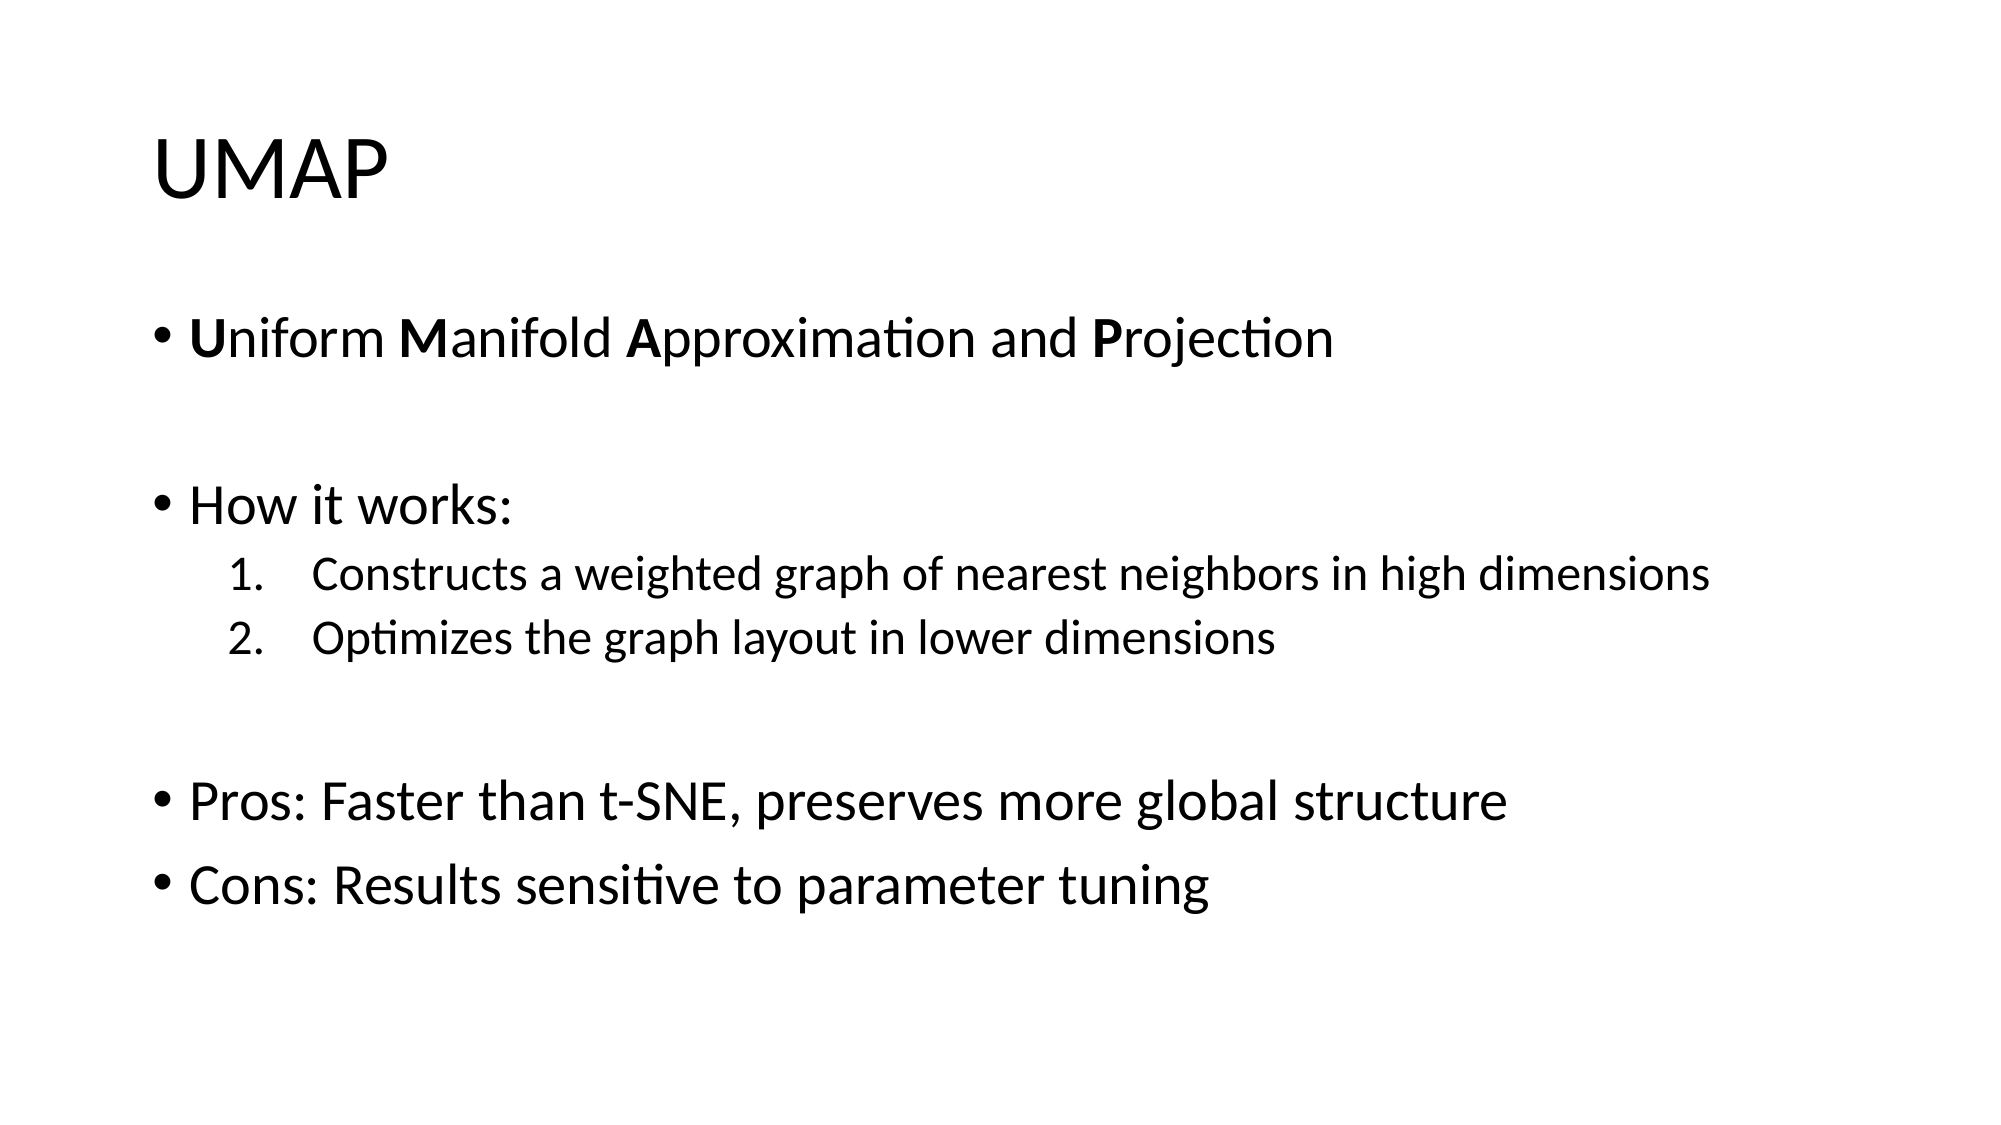

# UMAP
Uniform Manifold Approximation and Projection

How it works:
Constructs a weighted graph of nearest neighbors in high dimensions
Optimizes the graph layout in lower dimensions

Pros: Faster than t-SNE, preserves more global structure
Cons: Results sensitive to parameter tuning